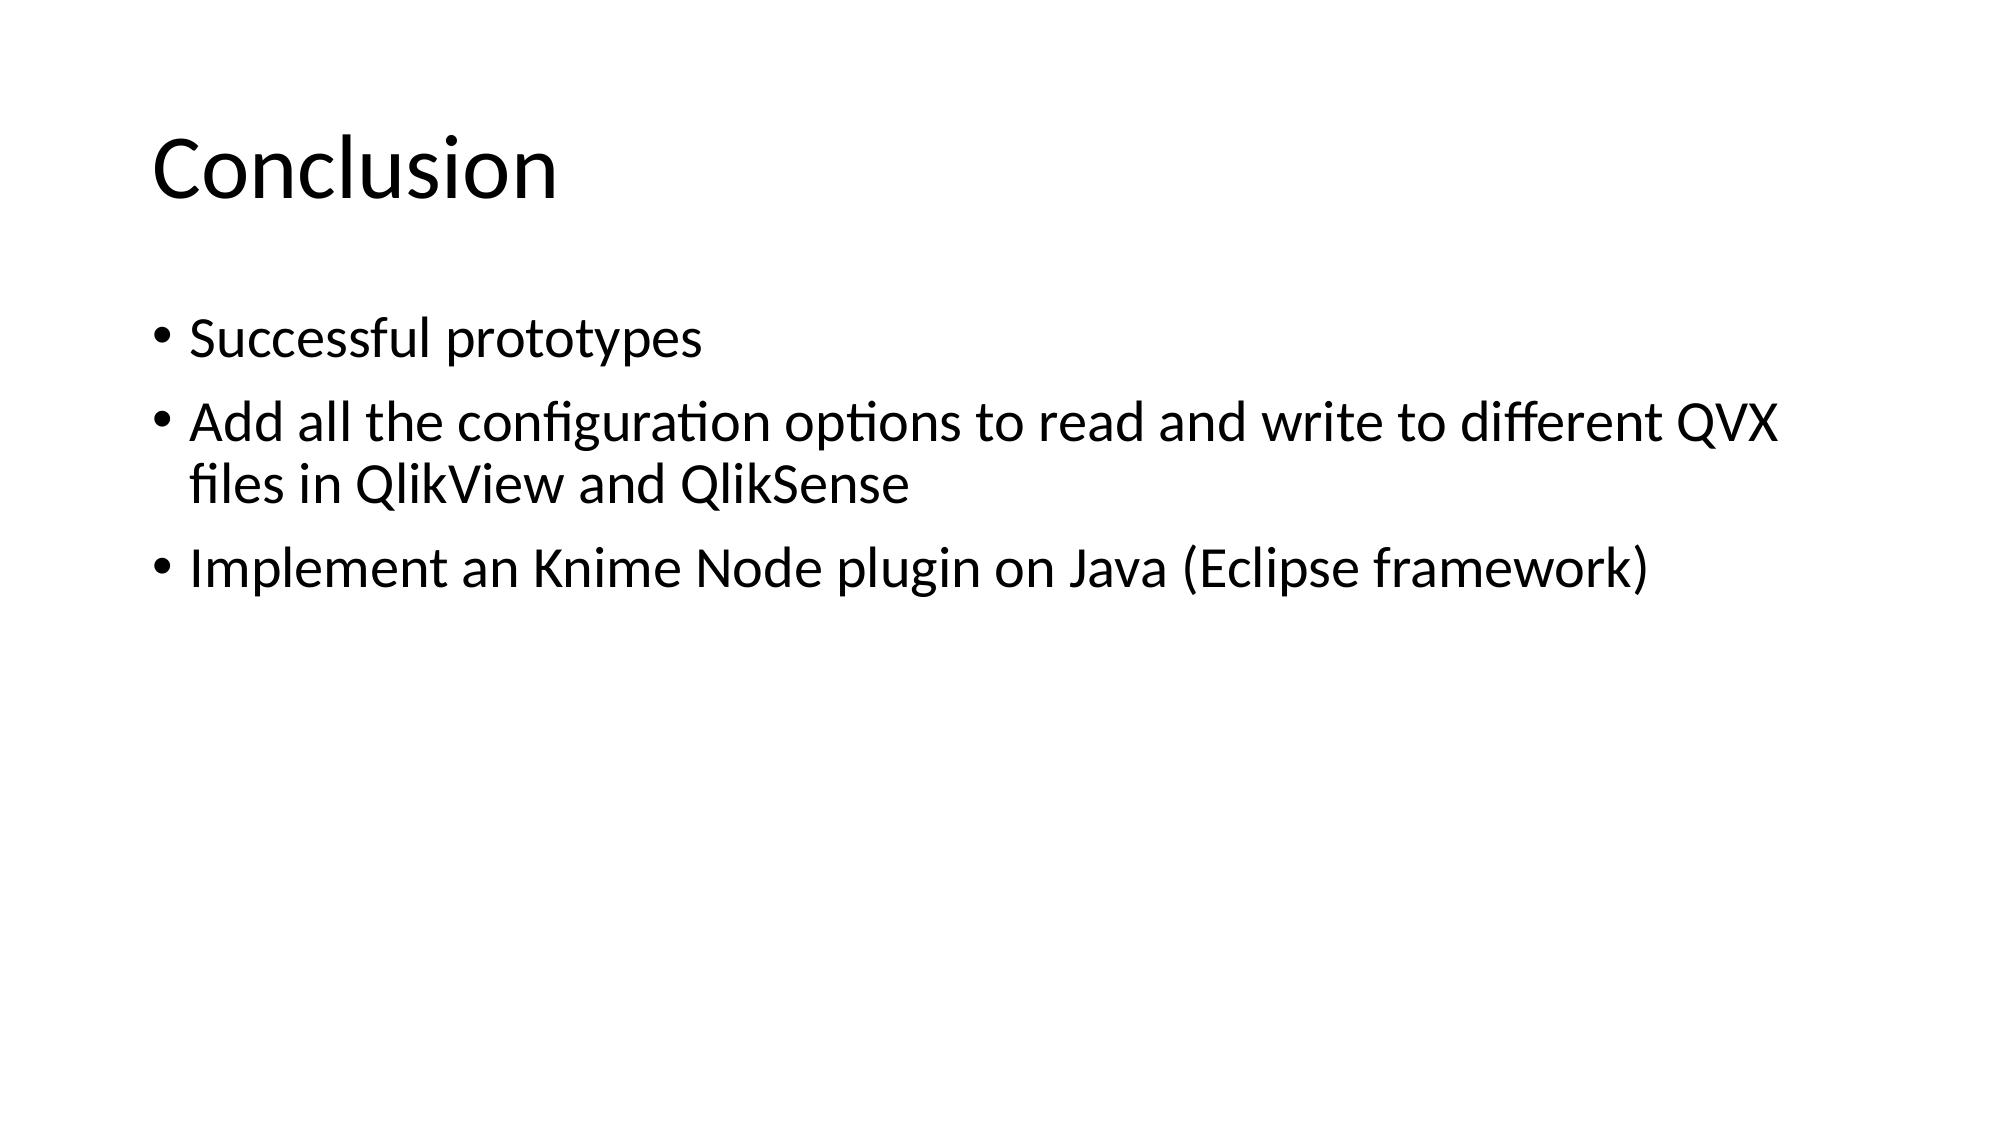

# Conclusion
Successful prototypes
Add all the configuration options to read and write to different QVX files in QlikView and QlikSense
Implement an Knime Node plugin on Java (Eclipse framework)